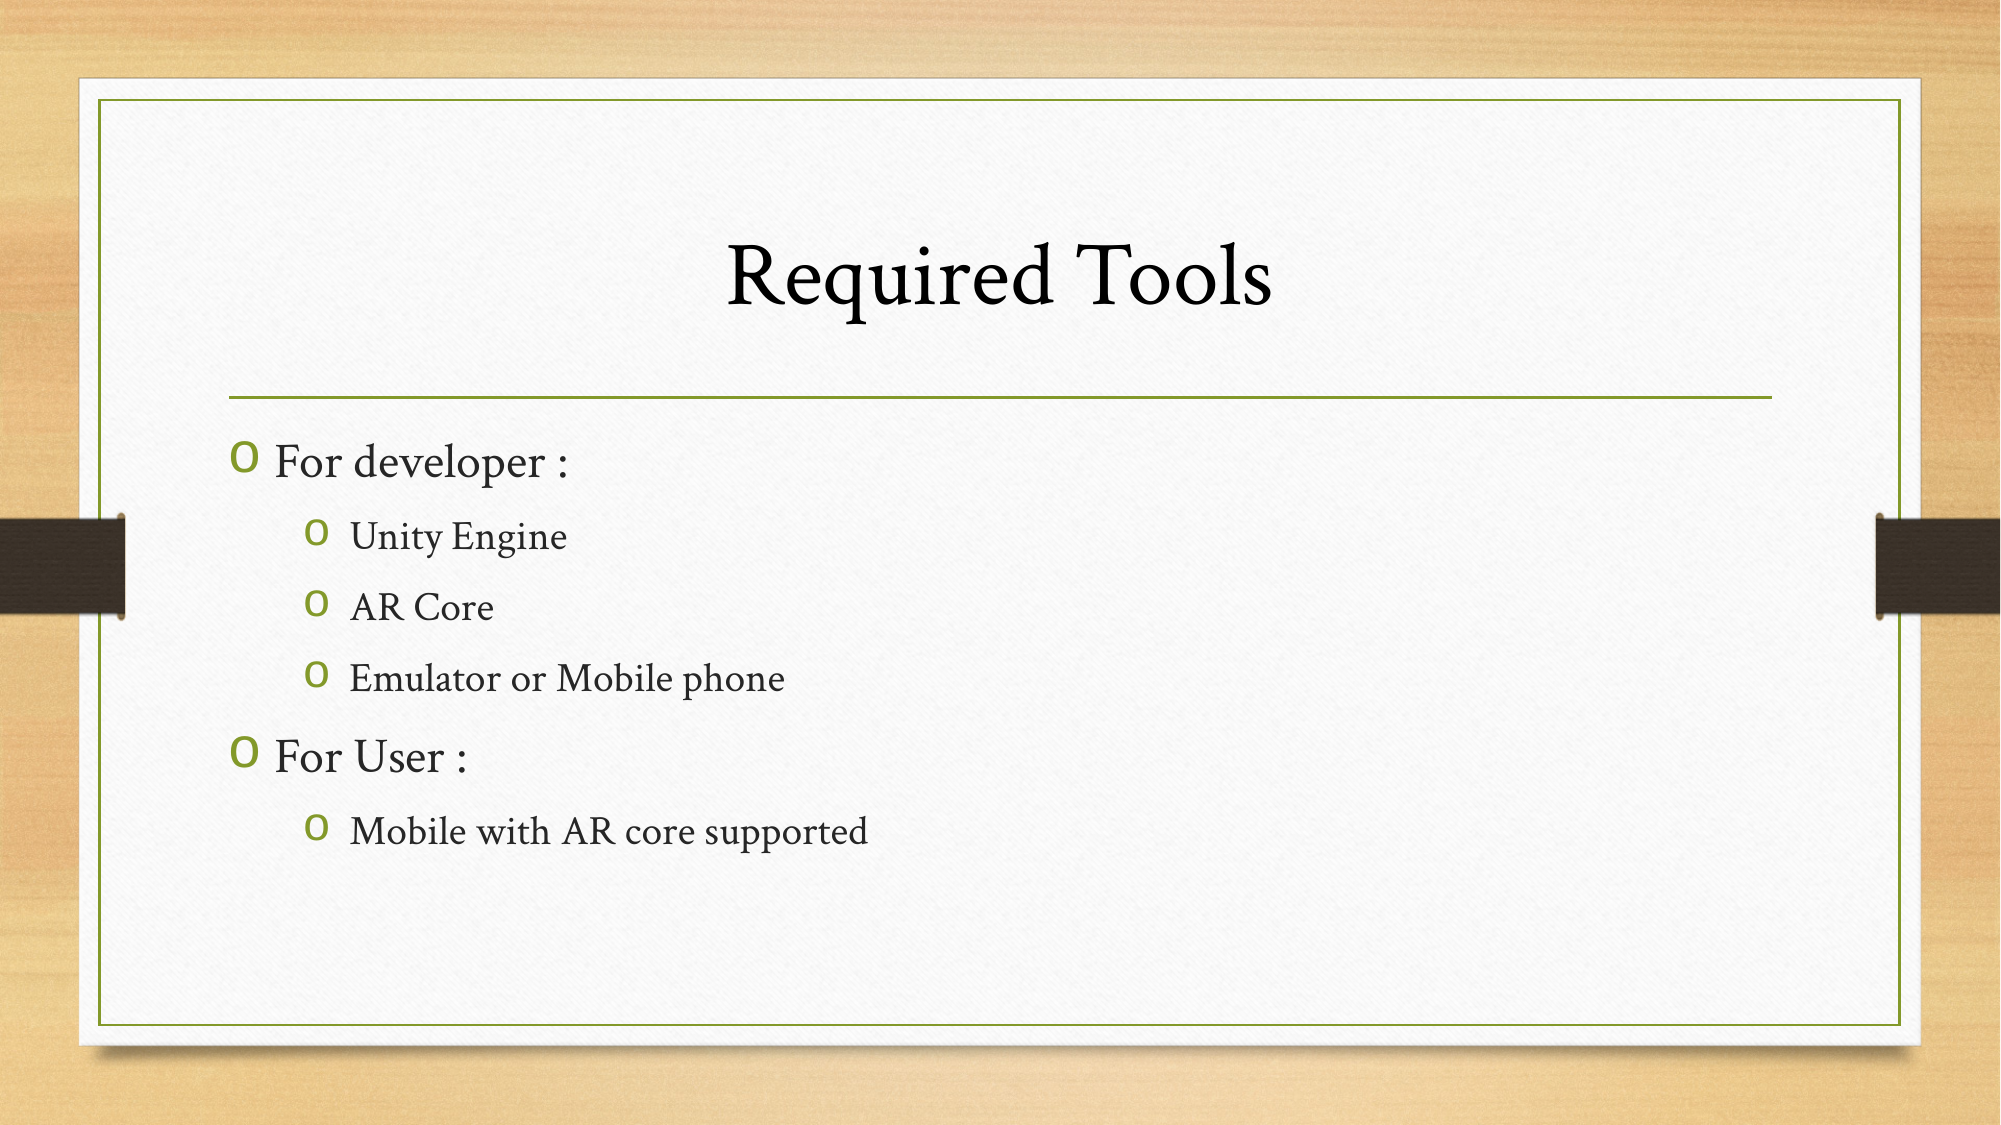

# Required Tools
For developer :
Unity Engine
AR Core
Emulator or Mobile phone
For User :
Mobile with AR core supported